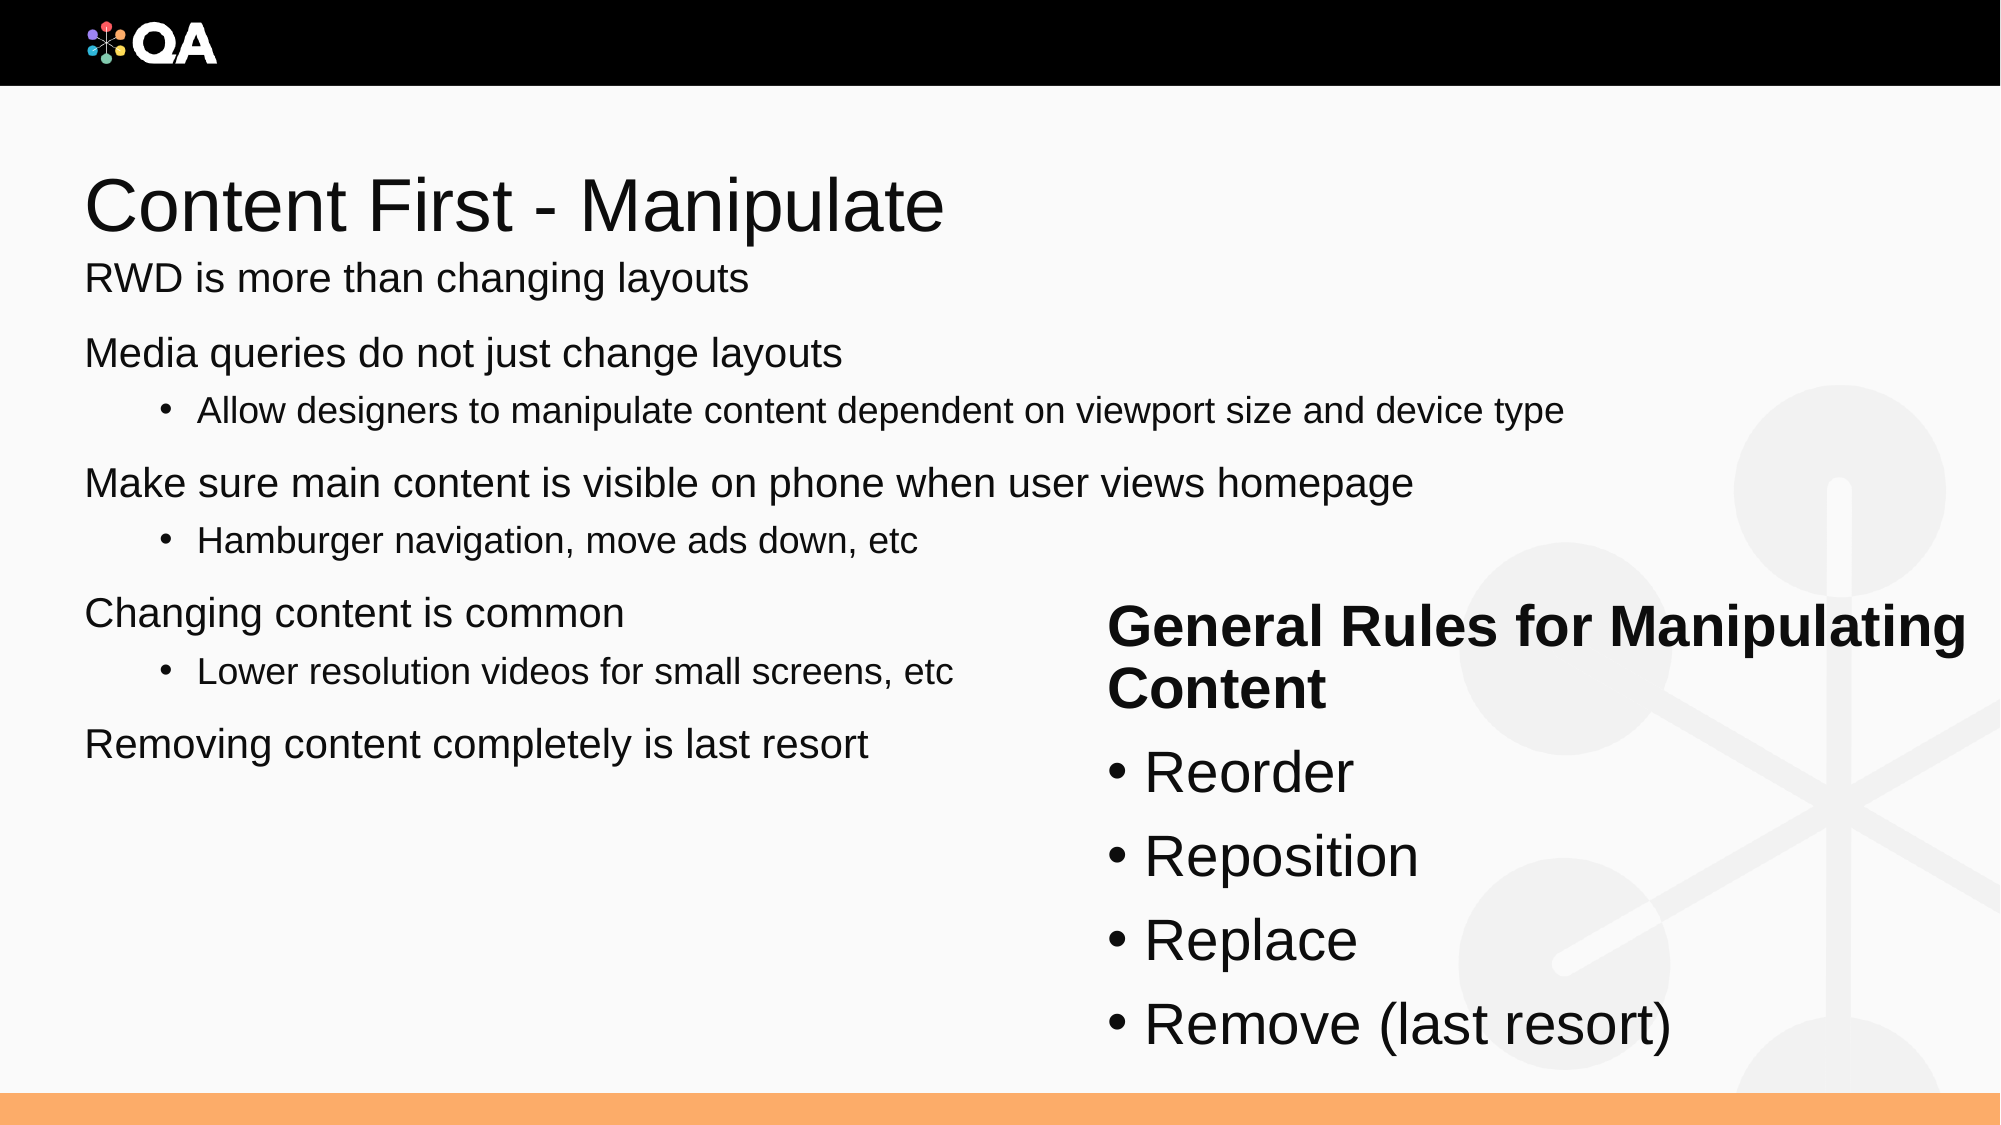

# Content First - Manipulate
RWD is more than changing layouts
Media queries do not just change layouts
Allow designers to manipulate content dependent on viewport size and device type
Make sure main content is visible on phone when user views homepage
Hamburger navigation, move ads down, etc
Changing content is common
Lower resolution videos for small screens, etc
Removing content completely is last resort
General Rules for Manipulating Content
Reorder
Reposition
Replace
Remove (last resort)